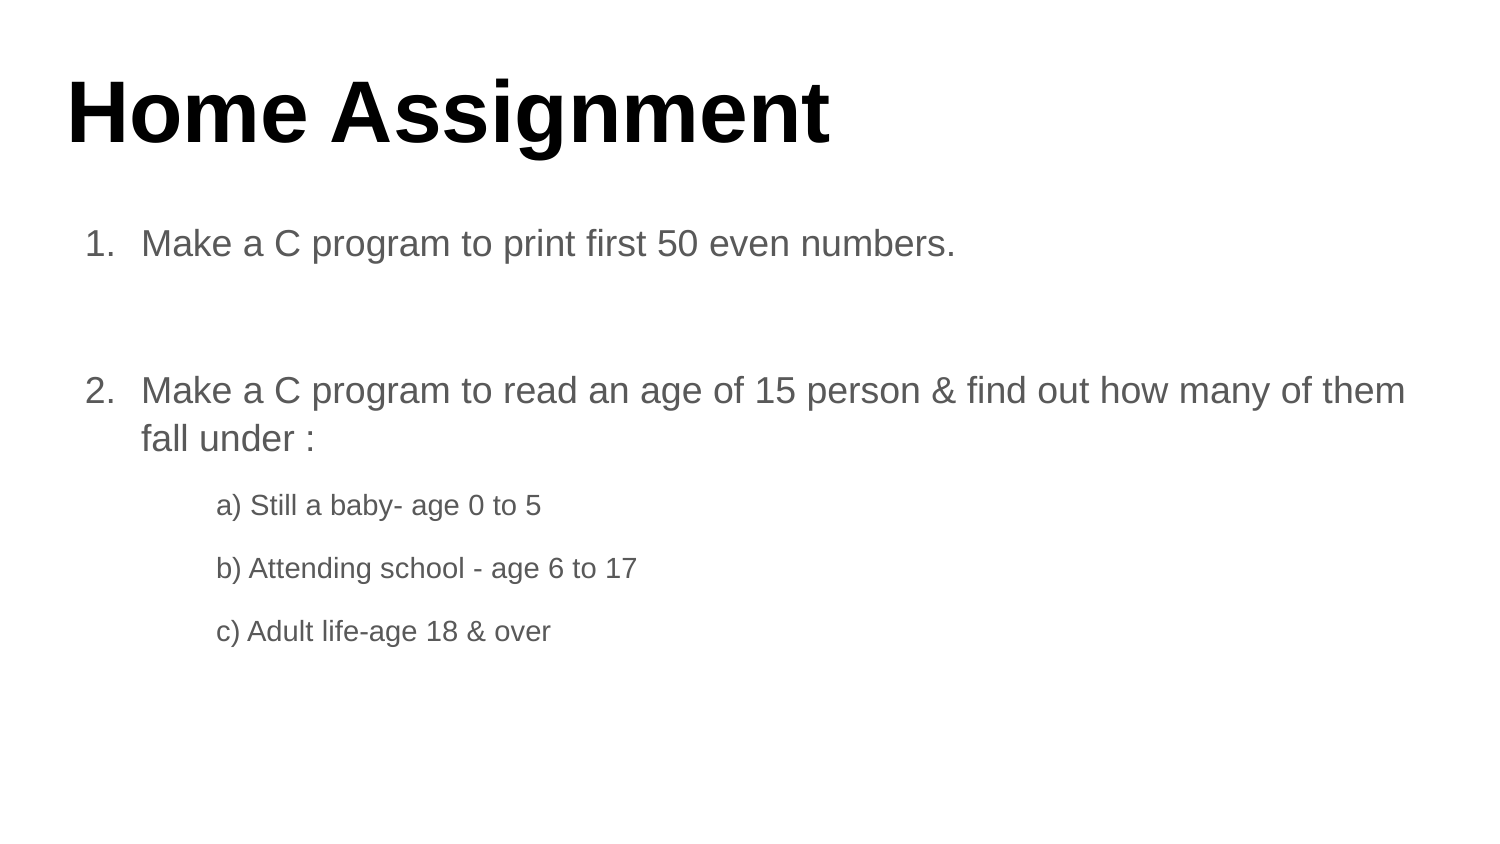

# Home Assignment
Make a C program to print first 50 even numbers.

Make a C program to read an age of 15 person & find out how many of them fall under :
a) Still a baby- age 0 to 5
b) Attending school - age 6 to 17
c) Adult life-age 18 & over